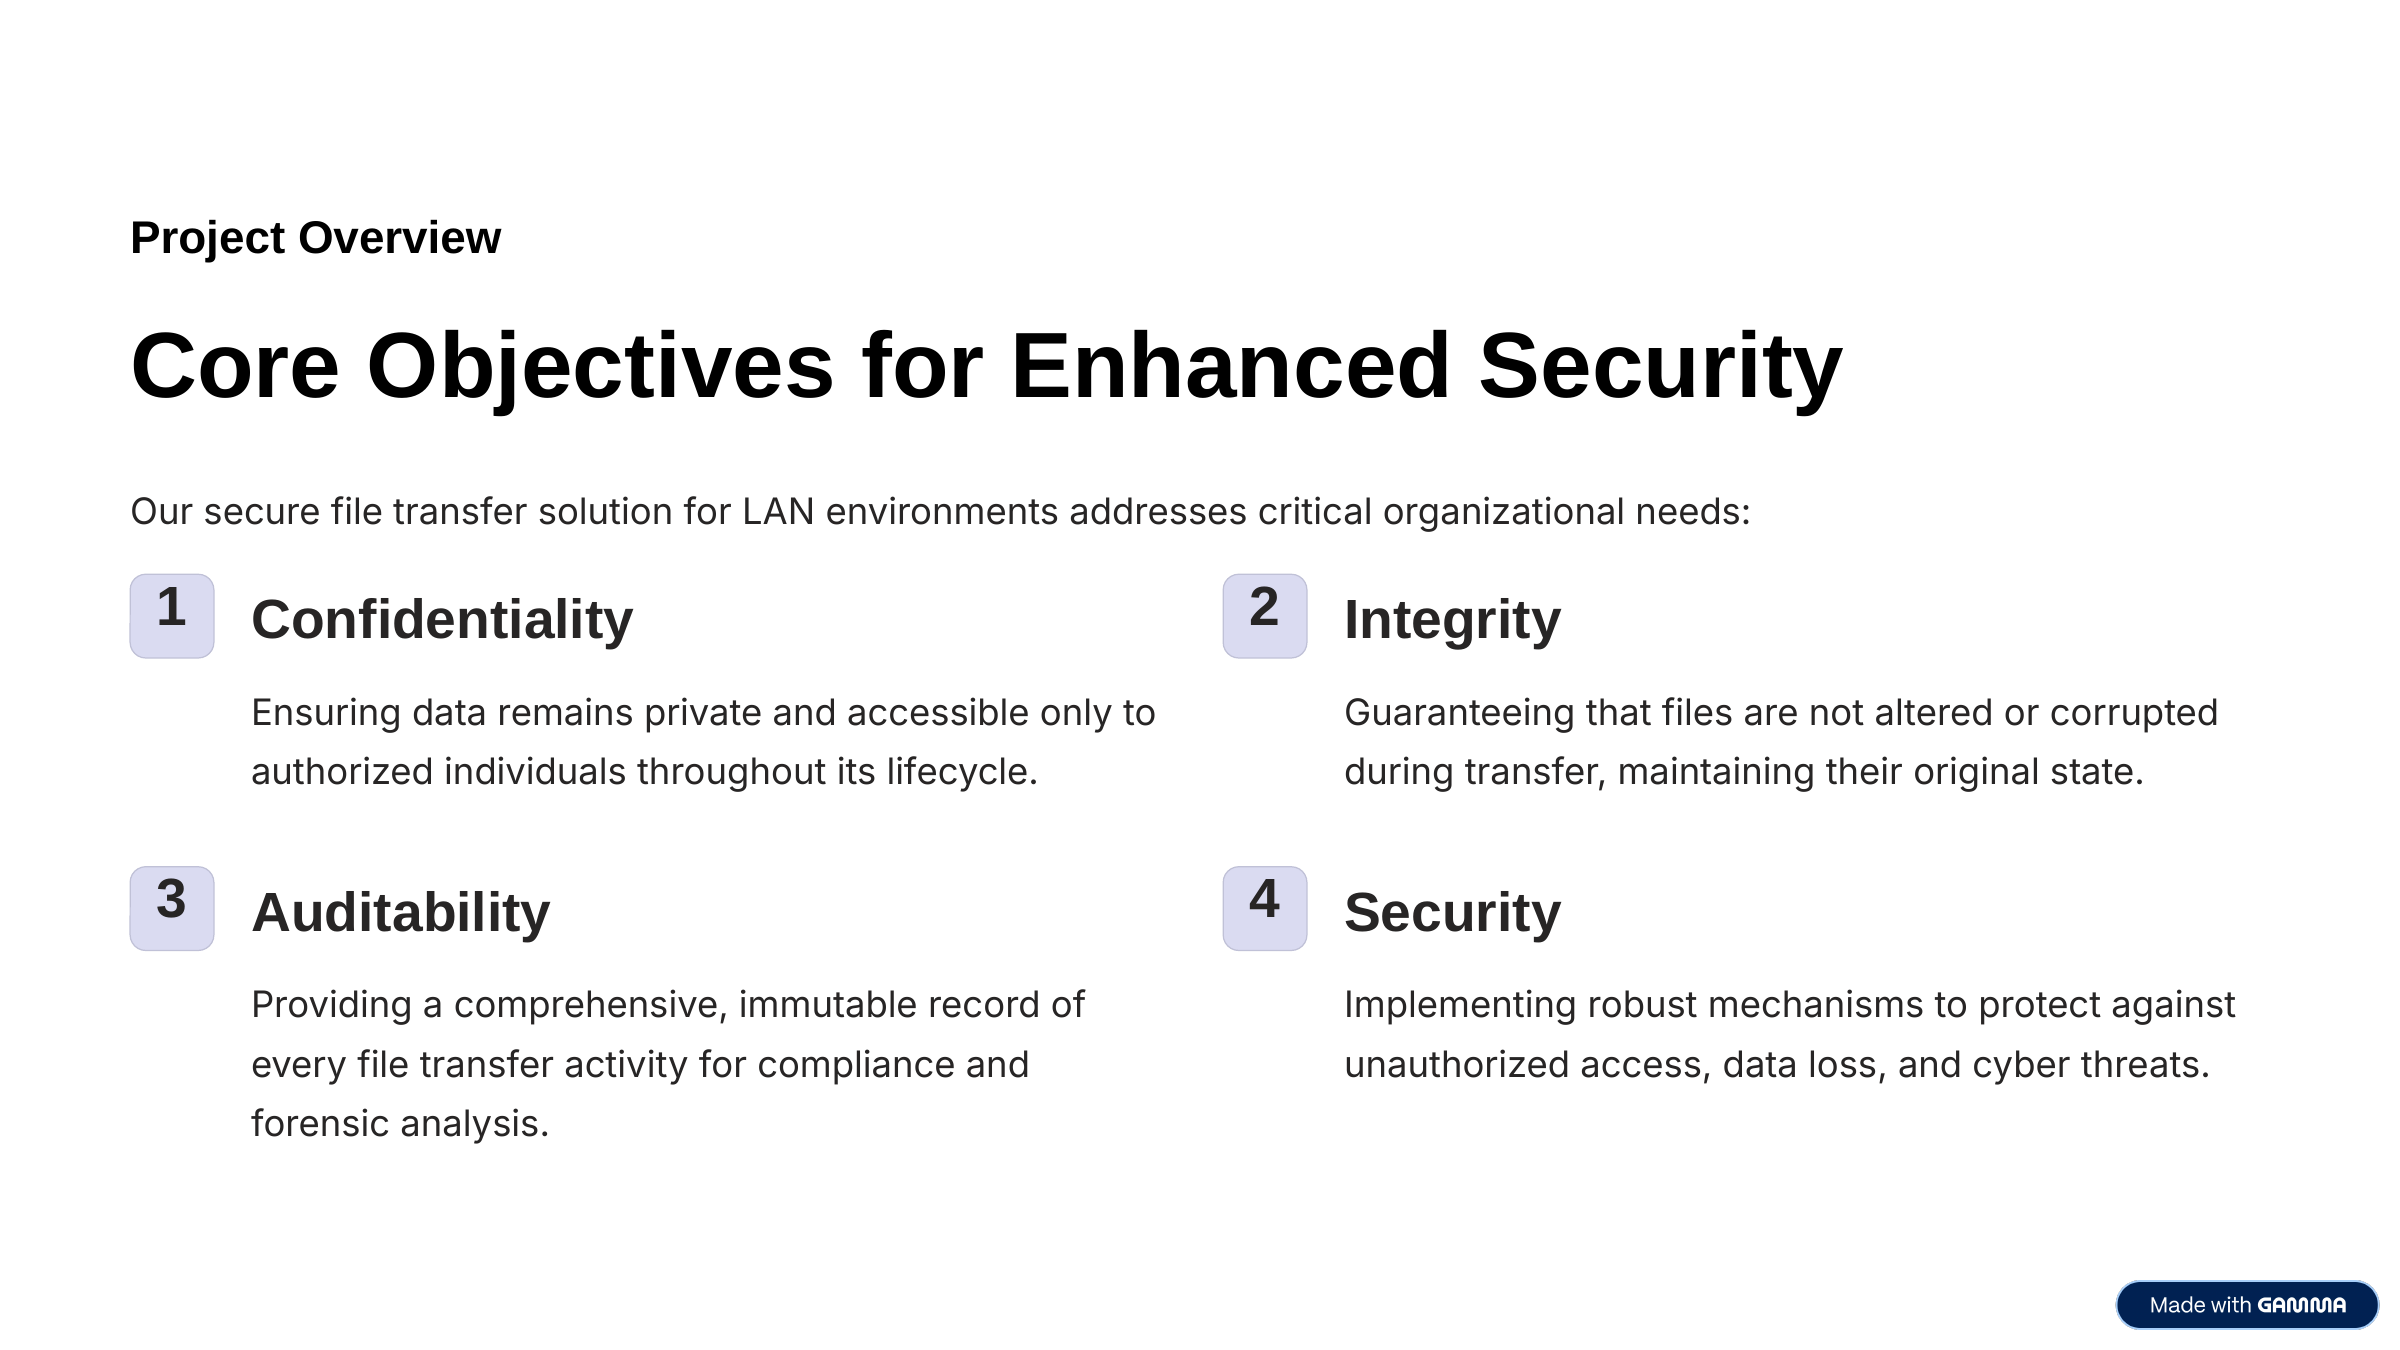

Project Overview
Core Objectives for Enhanced Security
Our secure file transfer solution for LAN environments addresses critical organizational needs:

1
Confidentiality
2
Integrity
Ensuring data remains private and accessible only to authorized individuals throughout its lifecycle.
Guaranteeing that files are not altered or corrupted during transfer, maintaining their original state.

3
Auditability
4
Security
Providing a comprehensive, immutable record of every file transfer activity for compliance and forensic analysis.
Implementing robust mechanisms to protect against unauthorized access, data loss, and cyber threats.